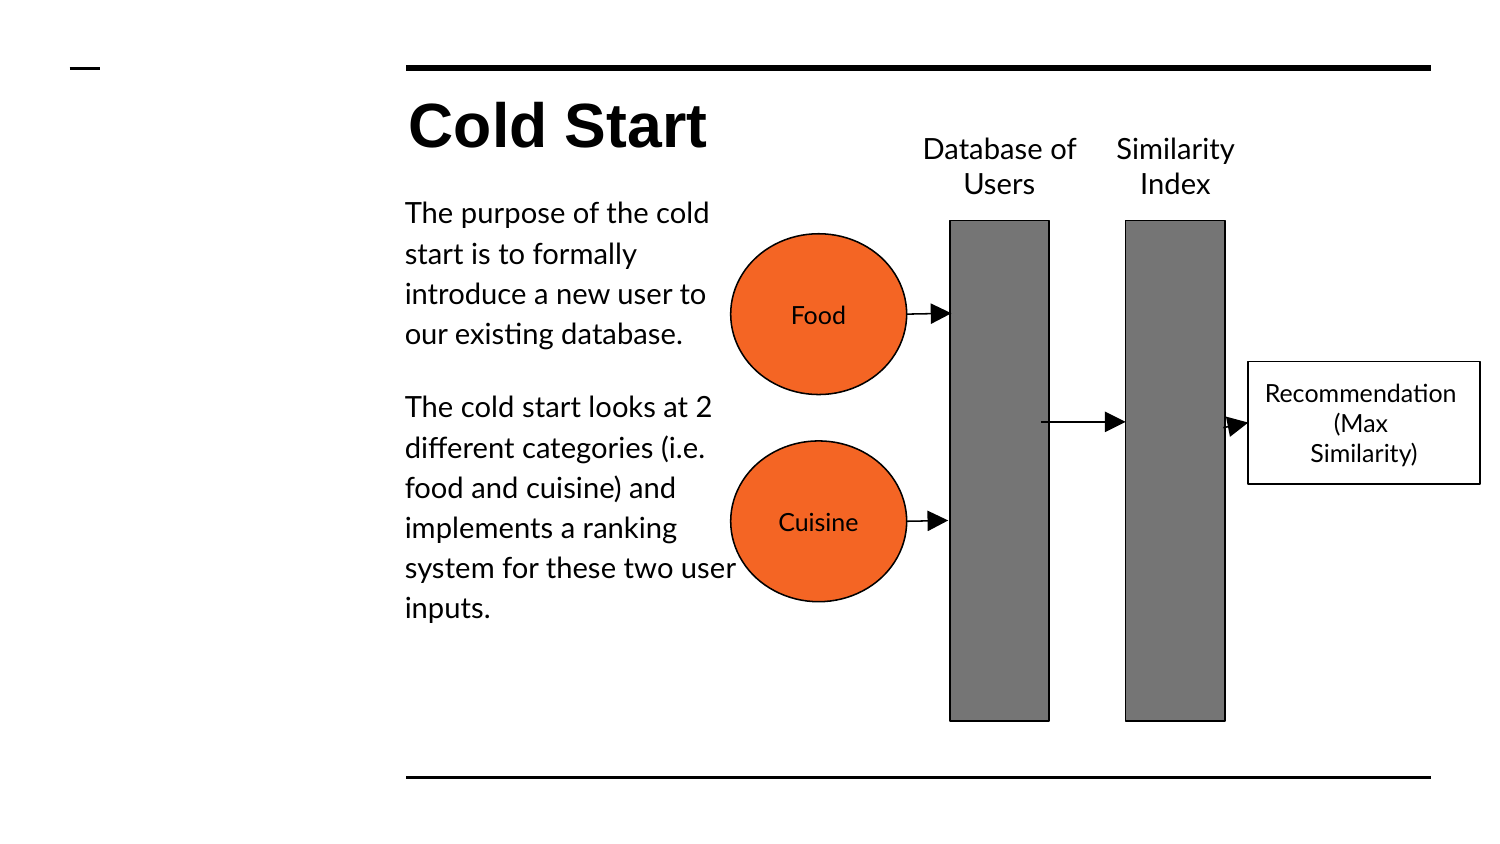

# Cold Start
Database of Users
Similarity Index

The purpose of the cold start is to formally introduce a new user to our existing database.
The cold start looks at 2 different categories (i.e. food and cuisine) and implements a ranking system for these two user inputs.

Food
Recommendation
(Max
Similarity)
Cuisine